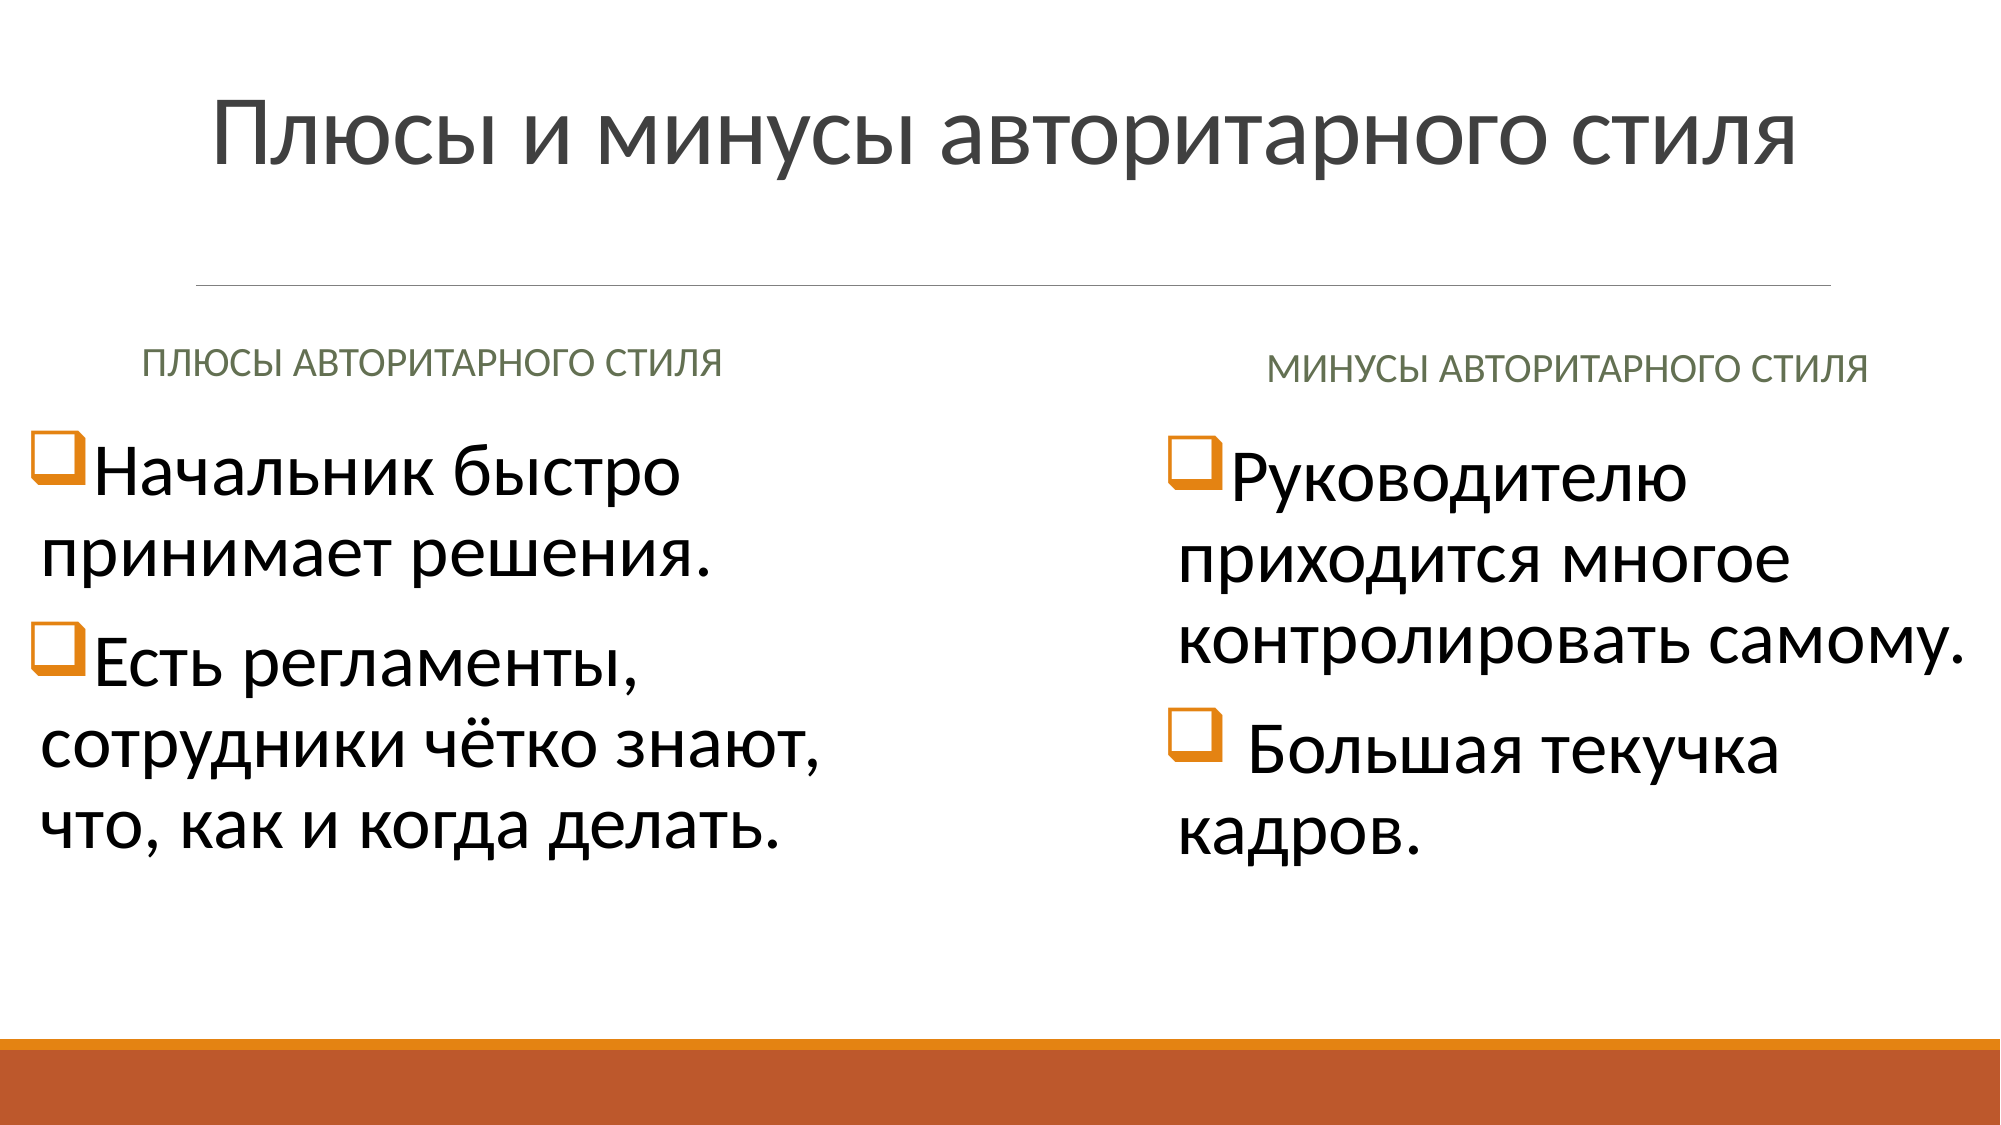

# Плюсы и минусы авторитарного стиля
Плюсы авторитарного стиля
Минусы авторитарного стиля
Начальник быстро принимает решения.
Есть регламенты, сотрудники чётко знают, что, как и когда делать.
Руководителю приходится многое контролировать самому.
 Большая текучка кадров.